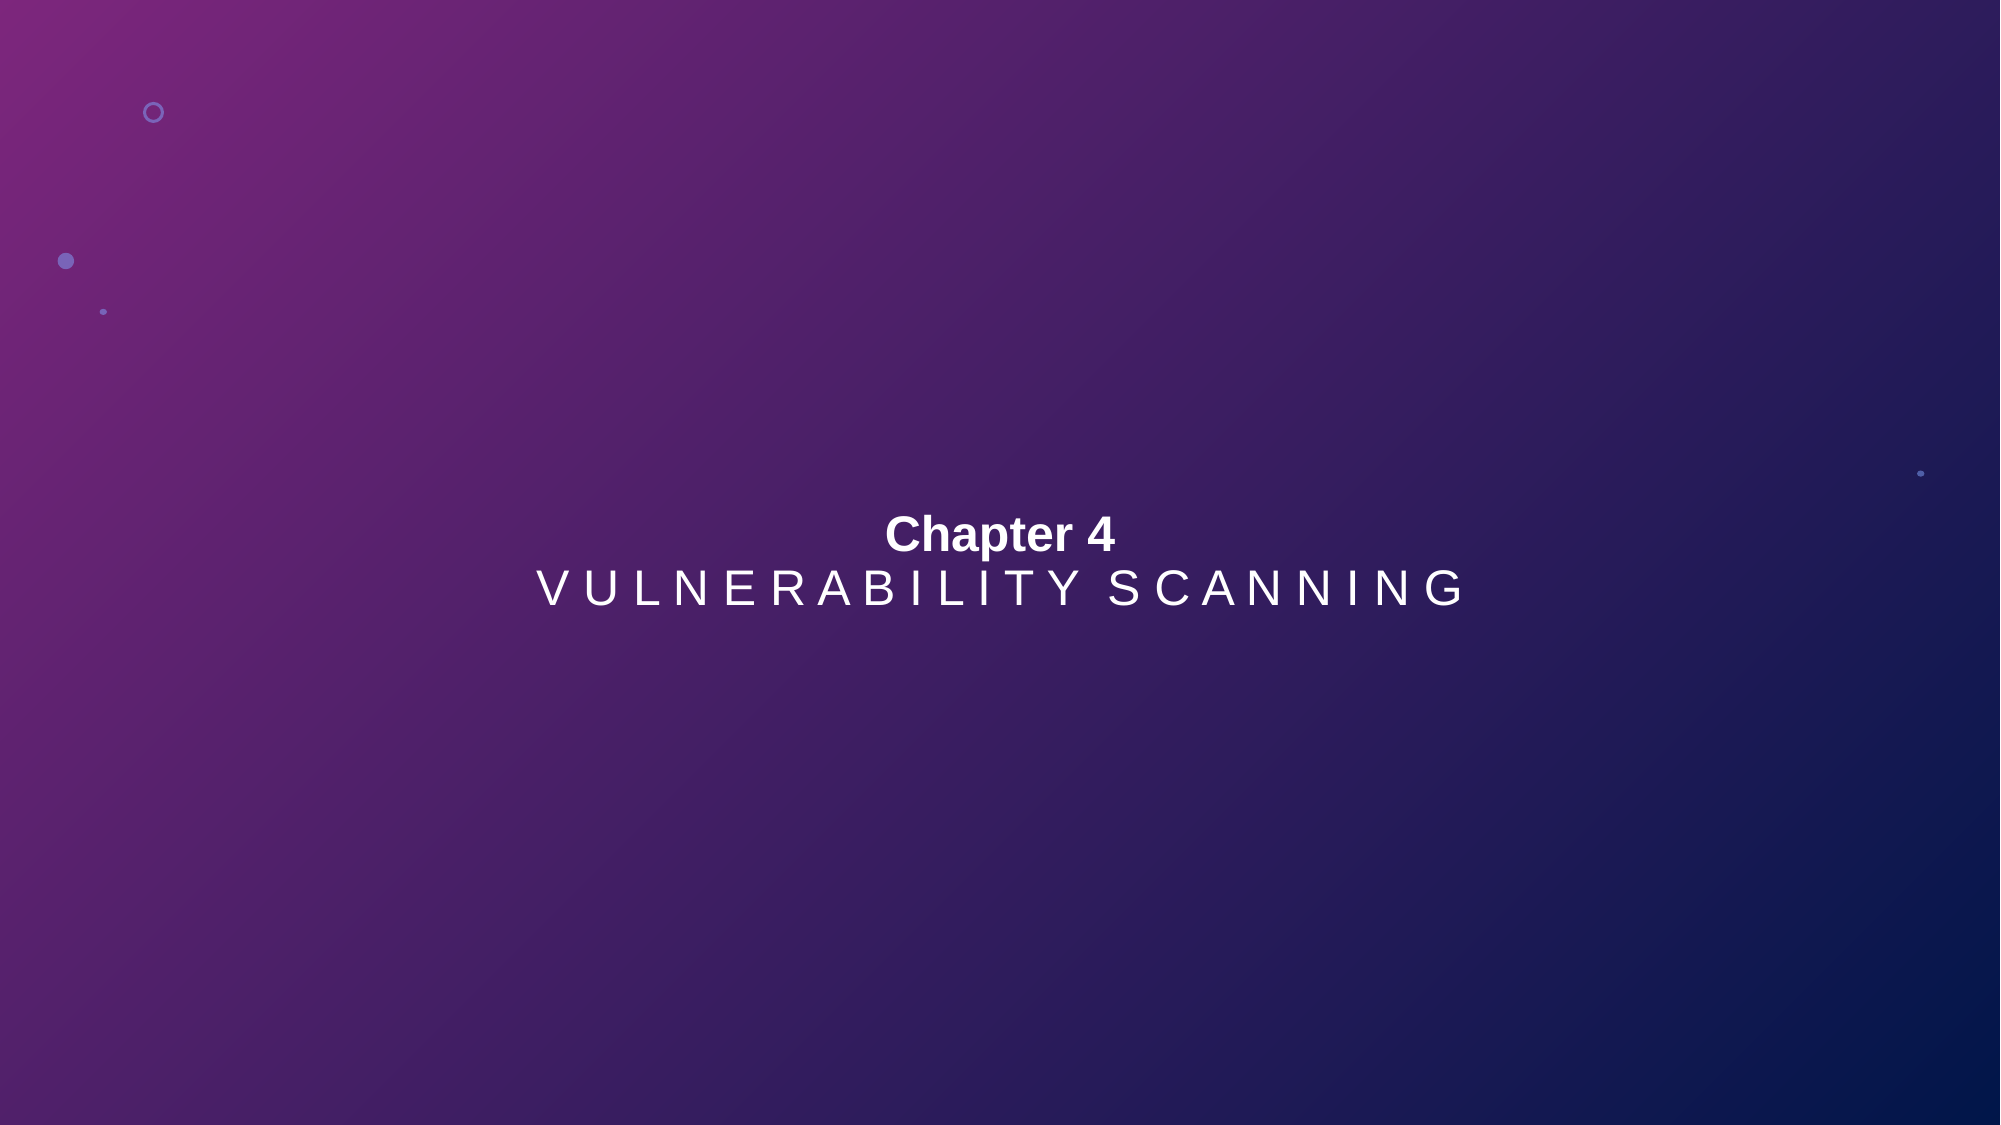

# Chapter 4 V U L N E R A B I L I T Y  S C A N N I N G